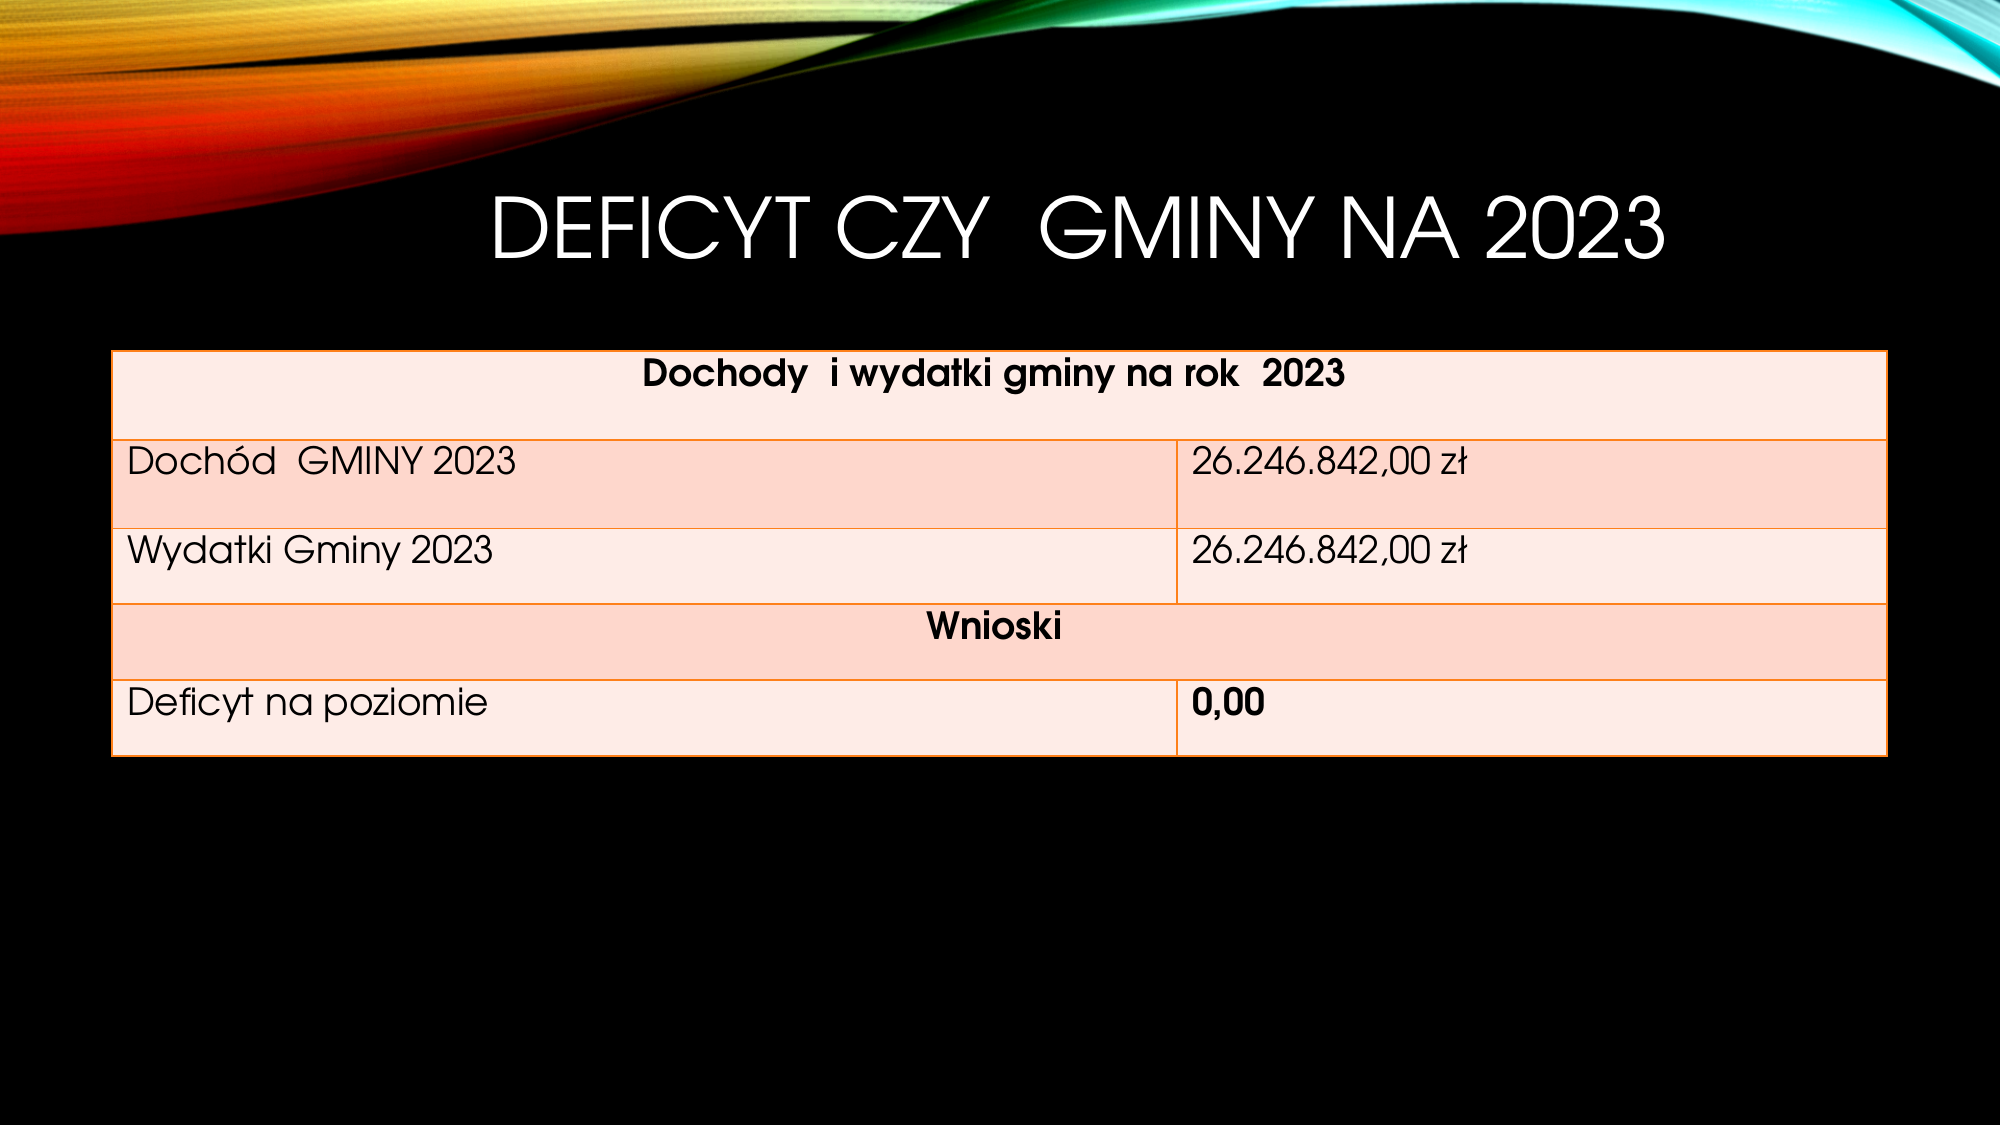

# DeFicyt czy  Gminy na 2023
| Dochody i wydatki gminy na rok 2023 |  |
| --- | --- |
| Dochód GMINY 2023 | 26.246.842,00 zł |
| Wydatki Gminy 2023 | 26.246.842,00 zł |
| Wnioski |  |
| Deficyt na poziomie | 0,00 |